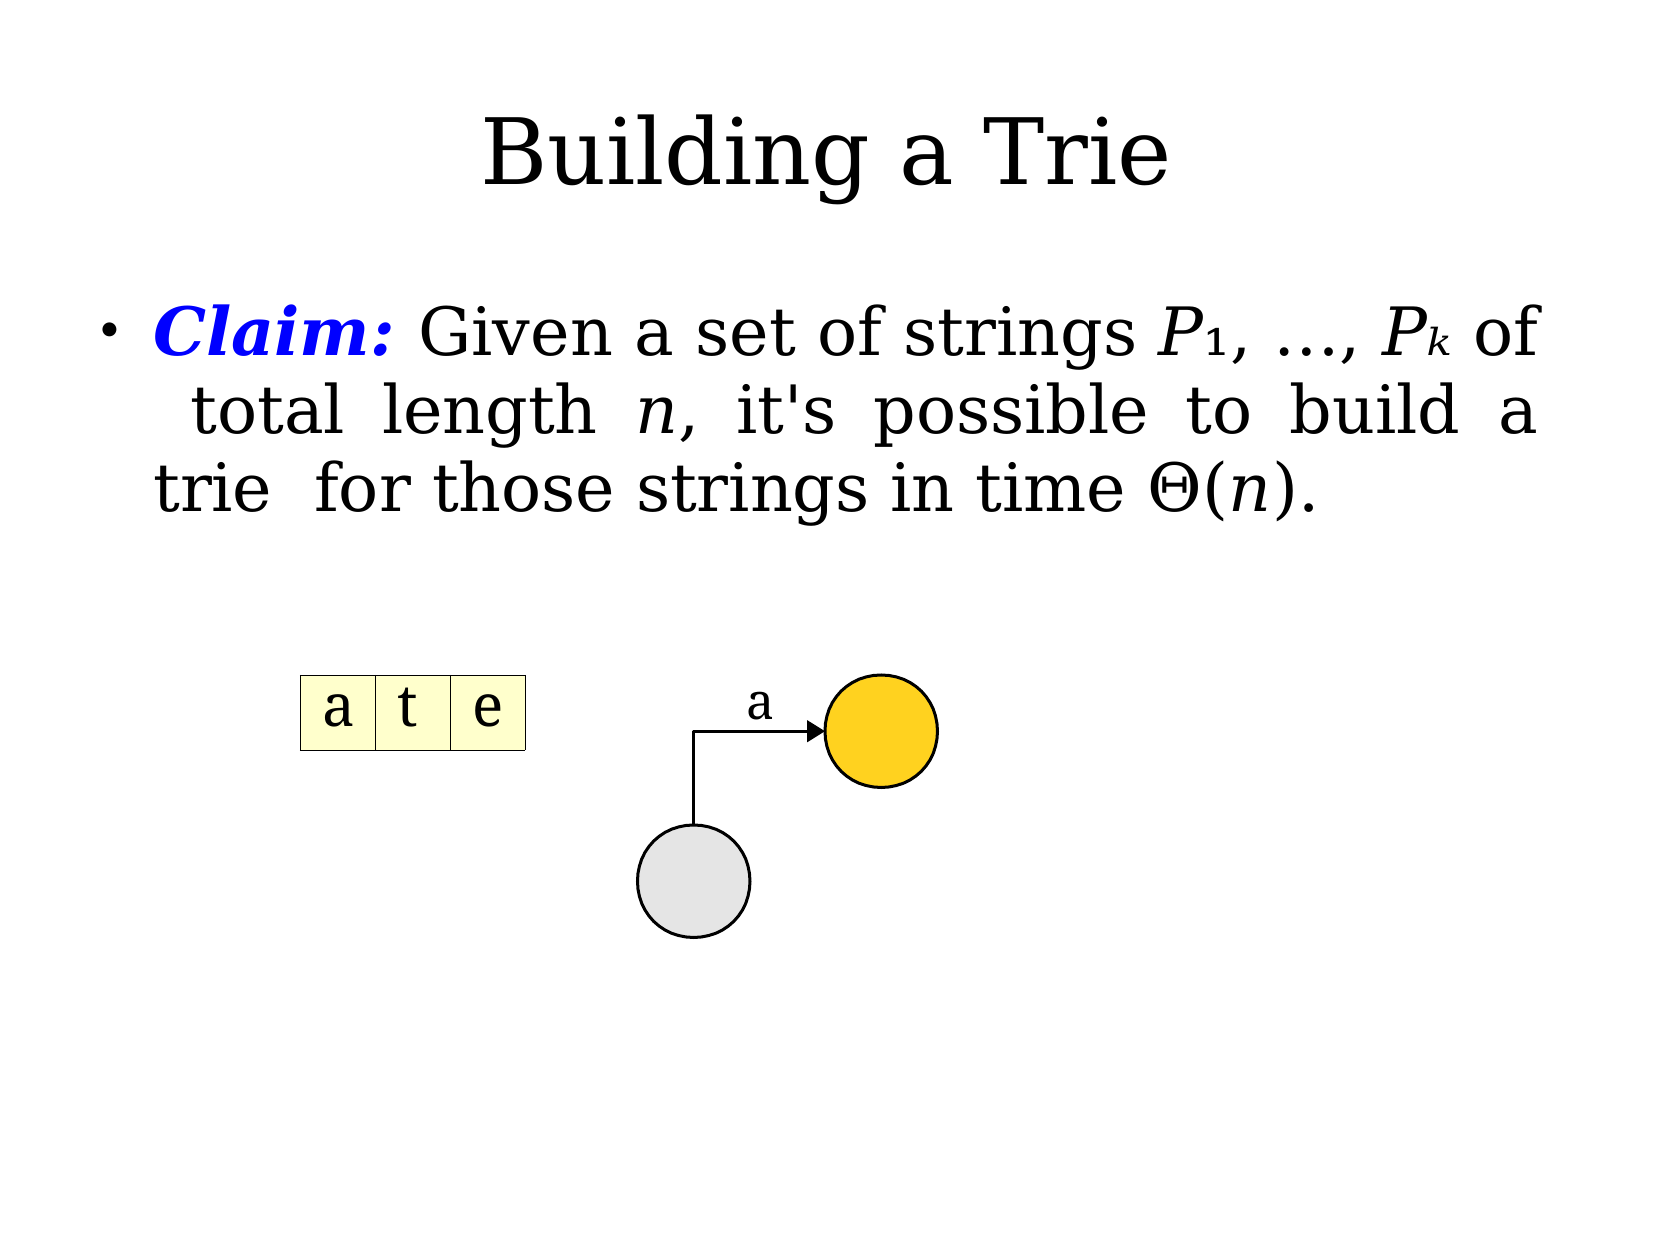

# Building a Trie
Claim: Given a set of strings P₁, …, Pₖ of  total length n, it's possible to build a trie  for those strings in time Θ(n).
●
a
| a | t | e |
| --- | --- | --- |